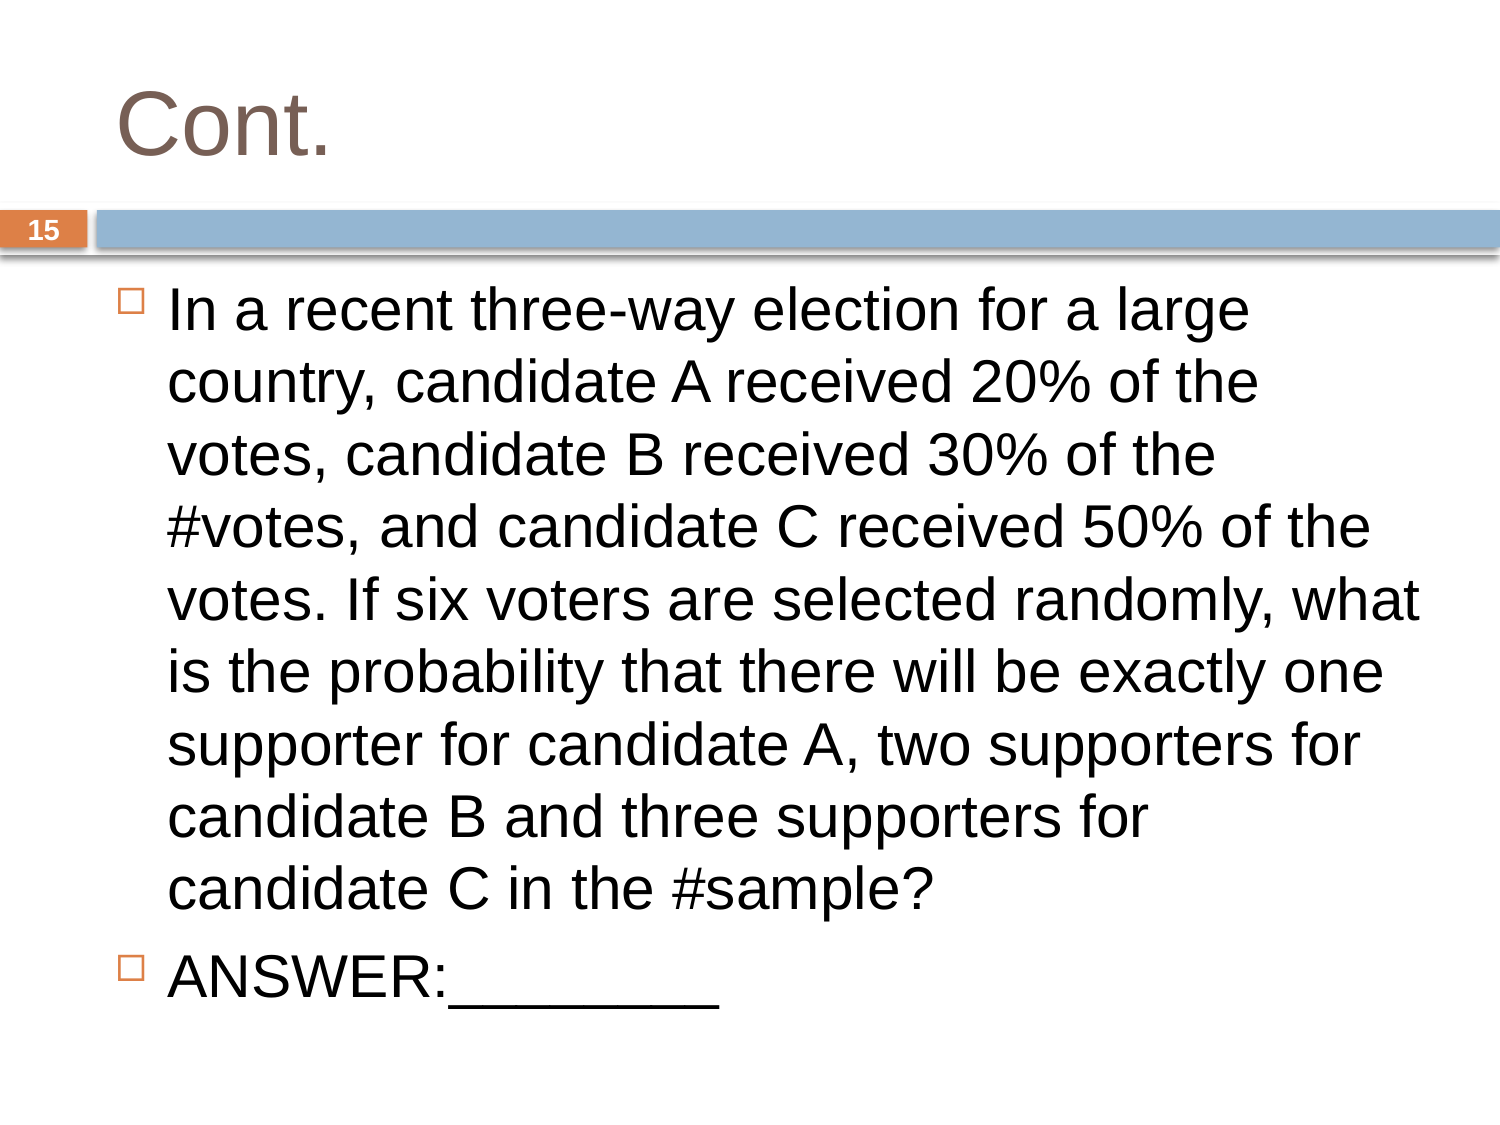

# Cont.
15
In a recent three-way election for a large country, candidate A received 20% of the votes, candidate B received 30% of the #votes, and candidate C received 50% of the votes. If six voters are selected randomly, what is the probability that there will be exactly one supporter for candidate A, two supporters for candidate B and three supporters for candidate C in the #sample?
ANSWER:________